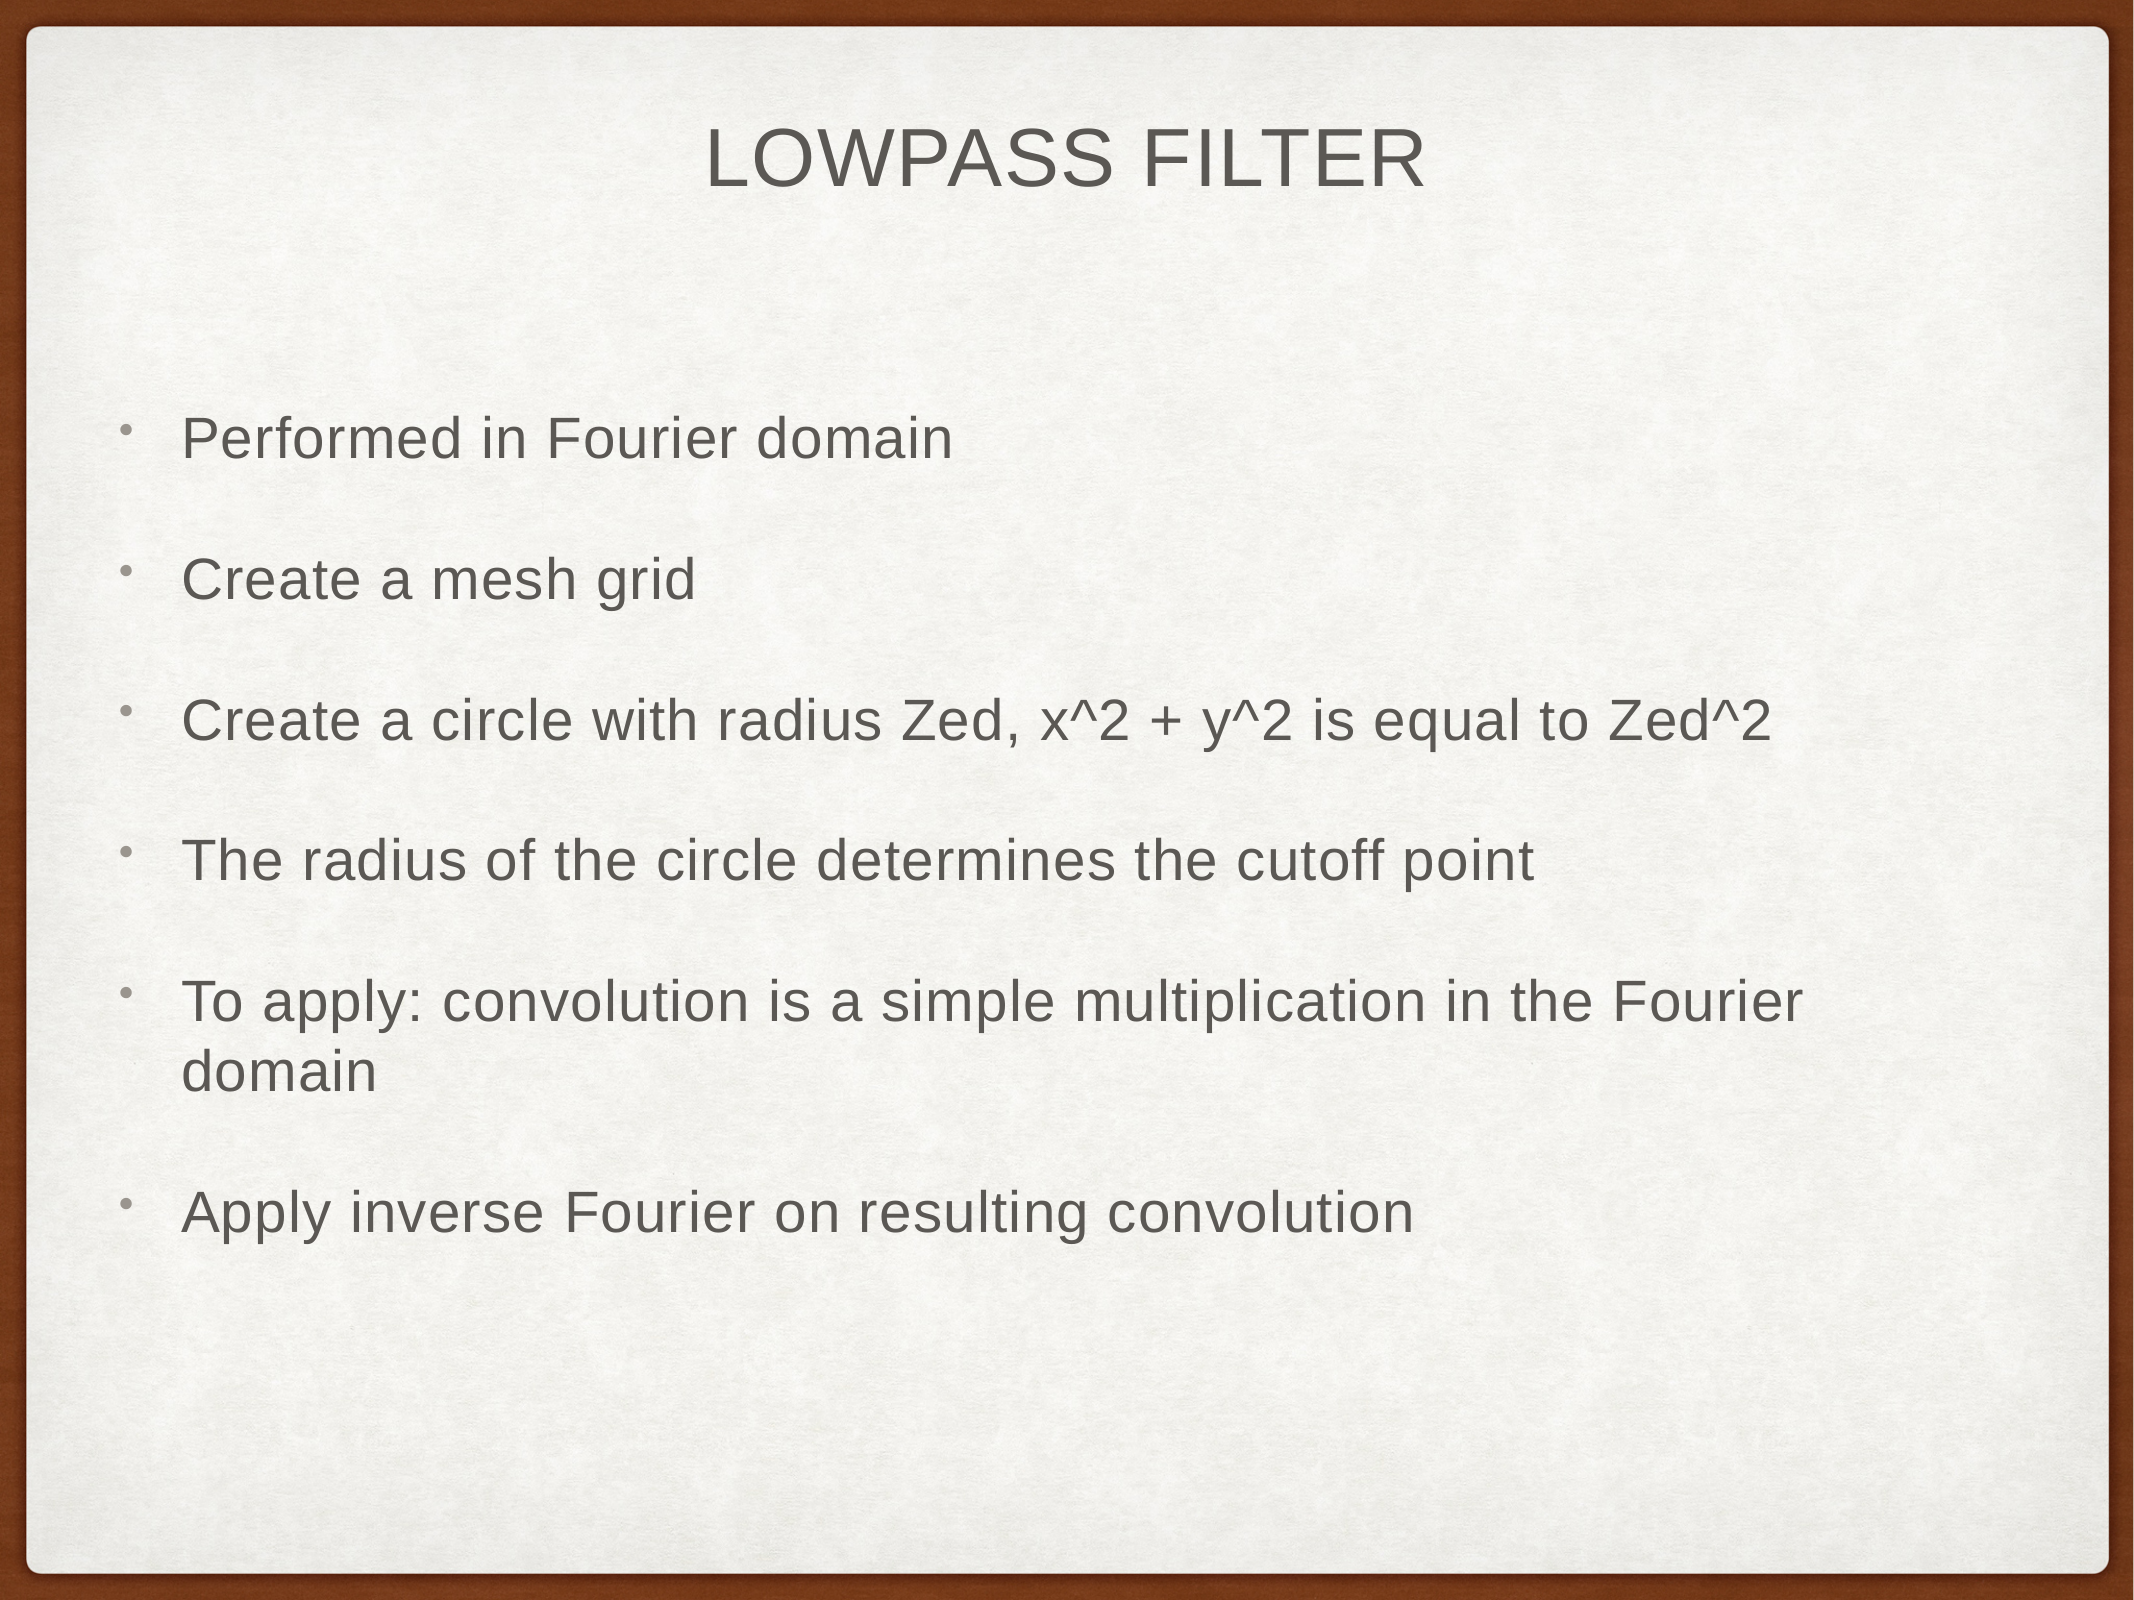

# LowPass Filter
Performed in Fourier domain
Create a mesh grid
Create a circle with radius Zed, x^2 + y^2 is equal to Zed^2
The radius of the circle determines the cutoff point
To apply: convolution is a simple multiplication in the Fourier domain
Apply inverse Fourier on resulting convolution